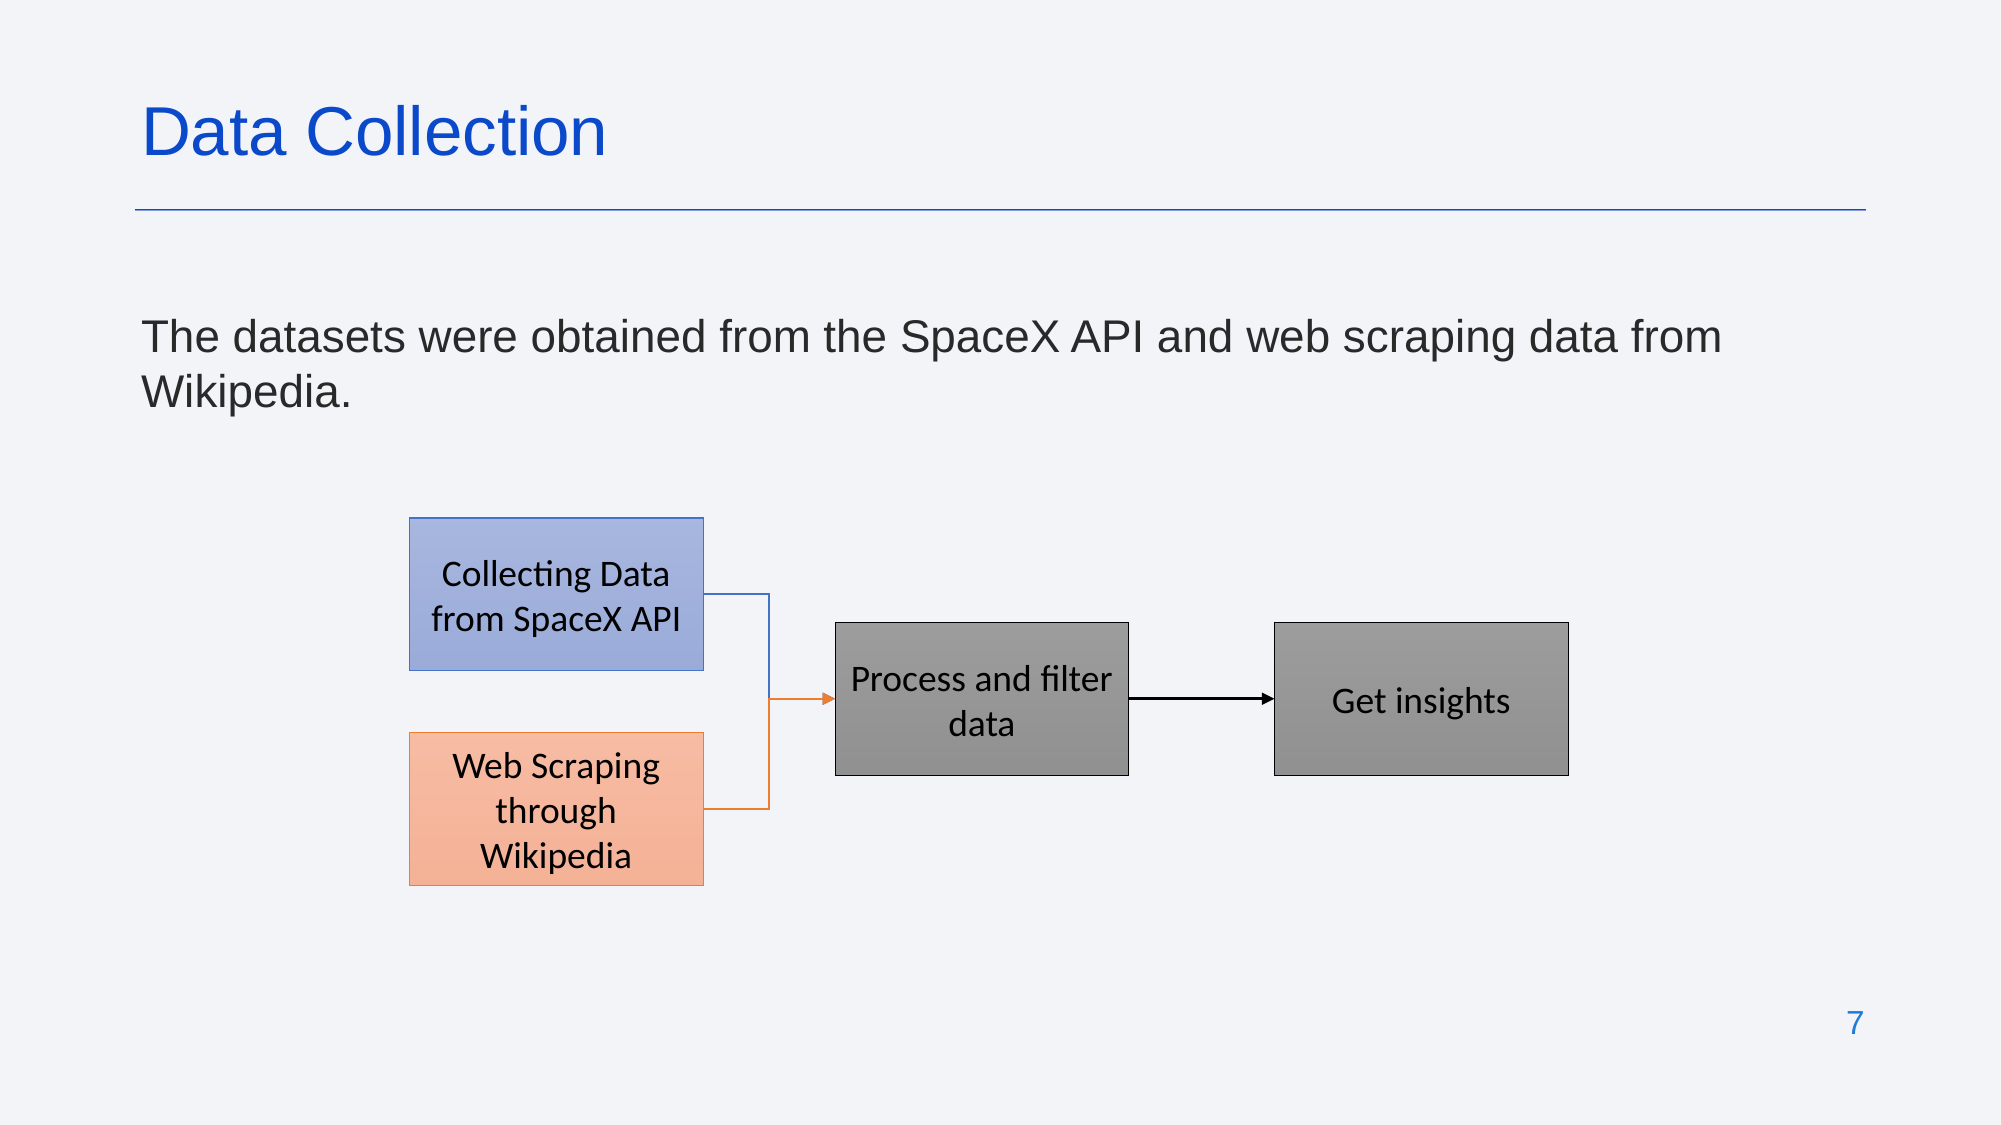

Data Collection
The datasets were obtained from the SpaceX API and web scraping data from Wikipedia.
Collecting Data from SpaceX API
Get insights
Process and filter data
Web Scraping through Wikipedia
7